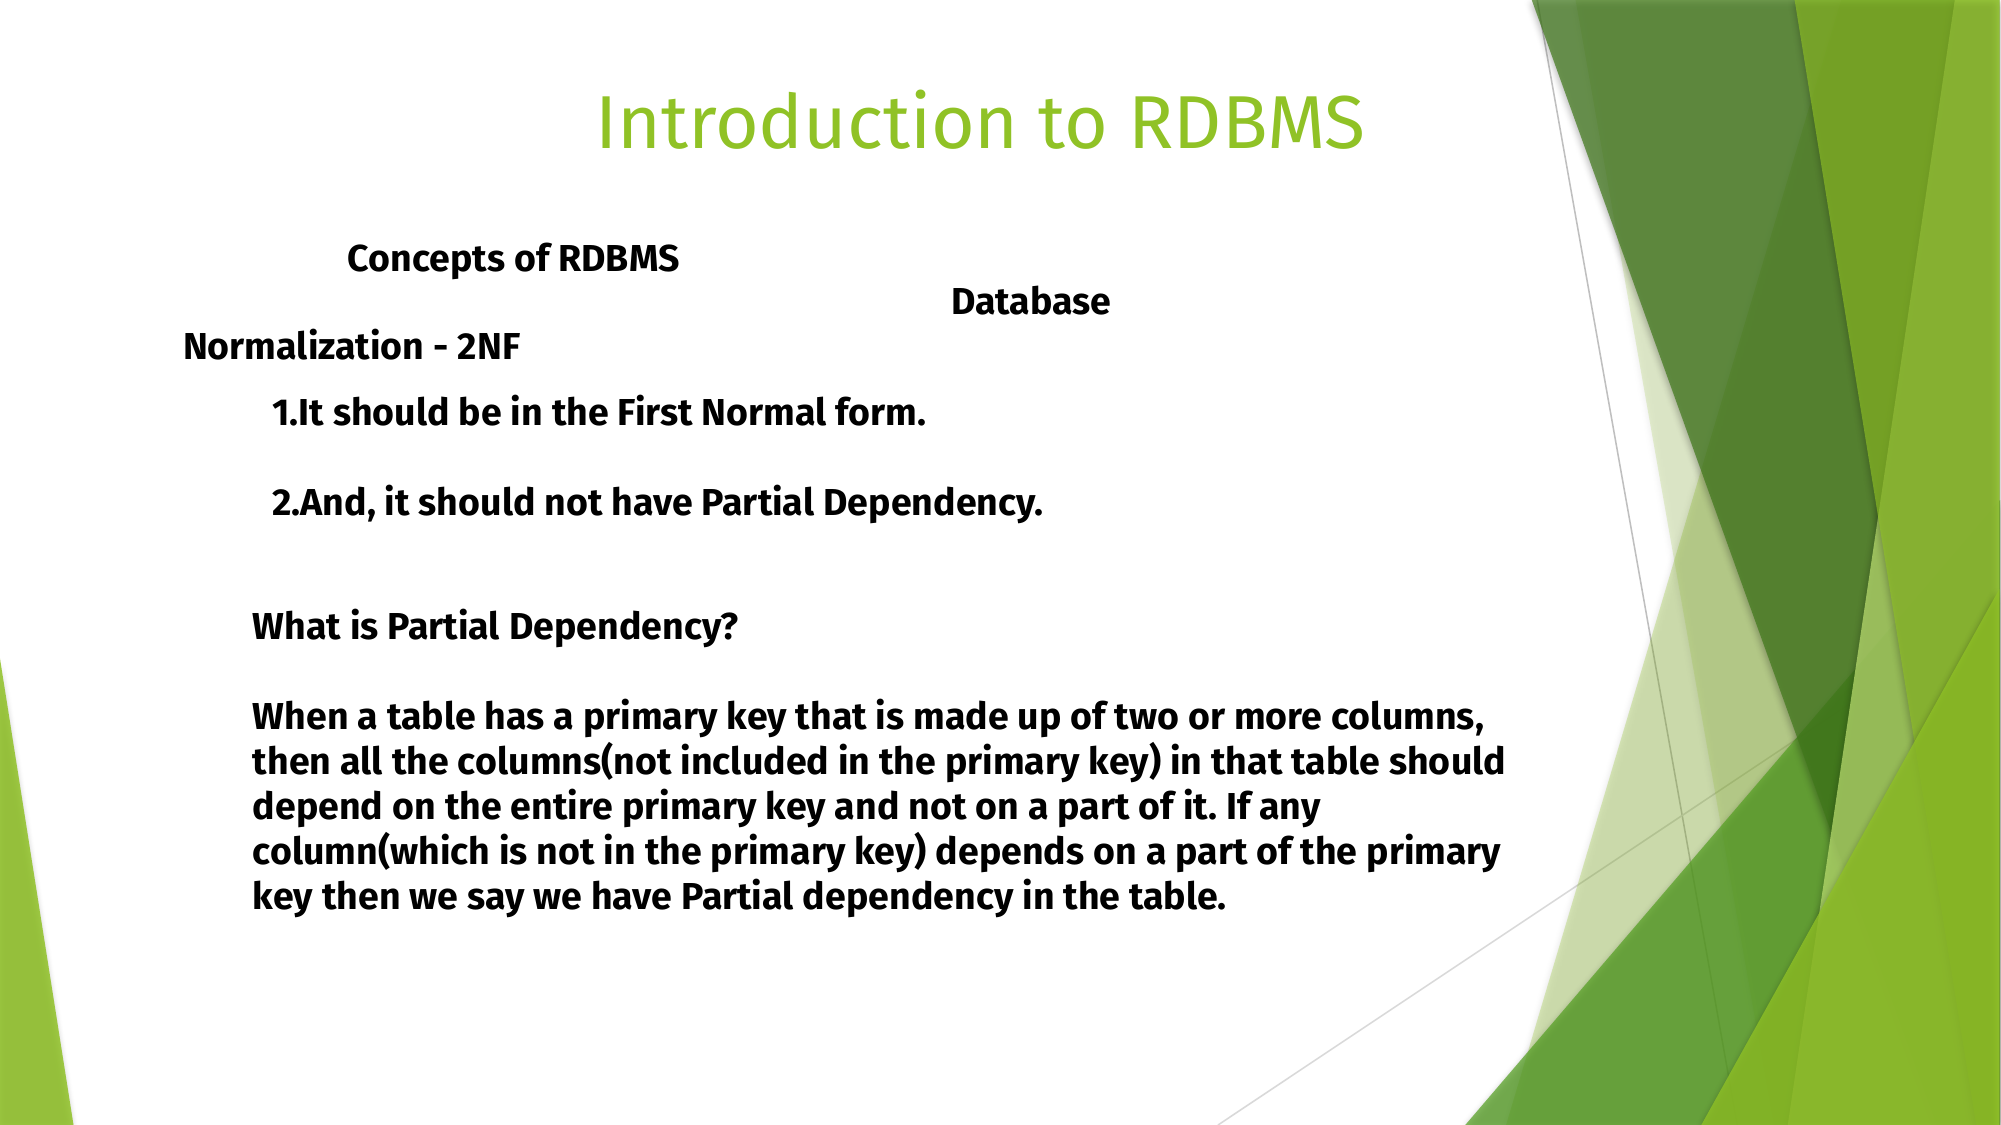

# Introduction to RDBMS
						Concepts of RDBMS

					  Database Normalization - 2NF

It should be in the First Normal form.

And, it should not have Partial Dependency.

What is Partial Dependency?

When a table has a primary key that is made up of two or more columns, then all the columns(not included in the primary key) in that table should depend on the entire primary key and not on a part of it. If any column(which is not in the primary key) depends on a part of the primary key then we say we have Partial dependency in the table.